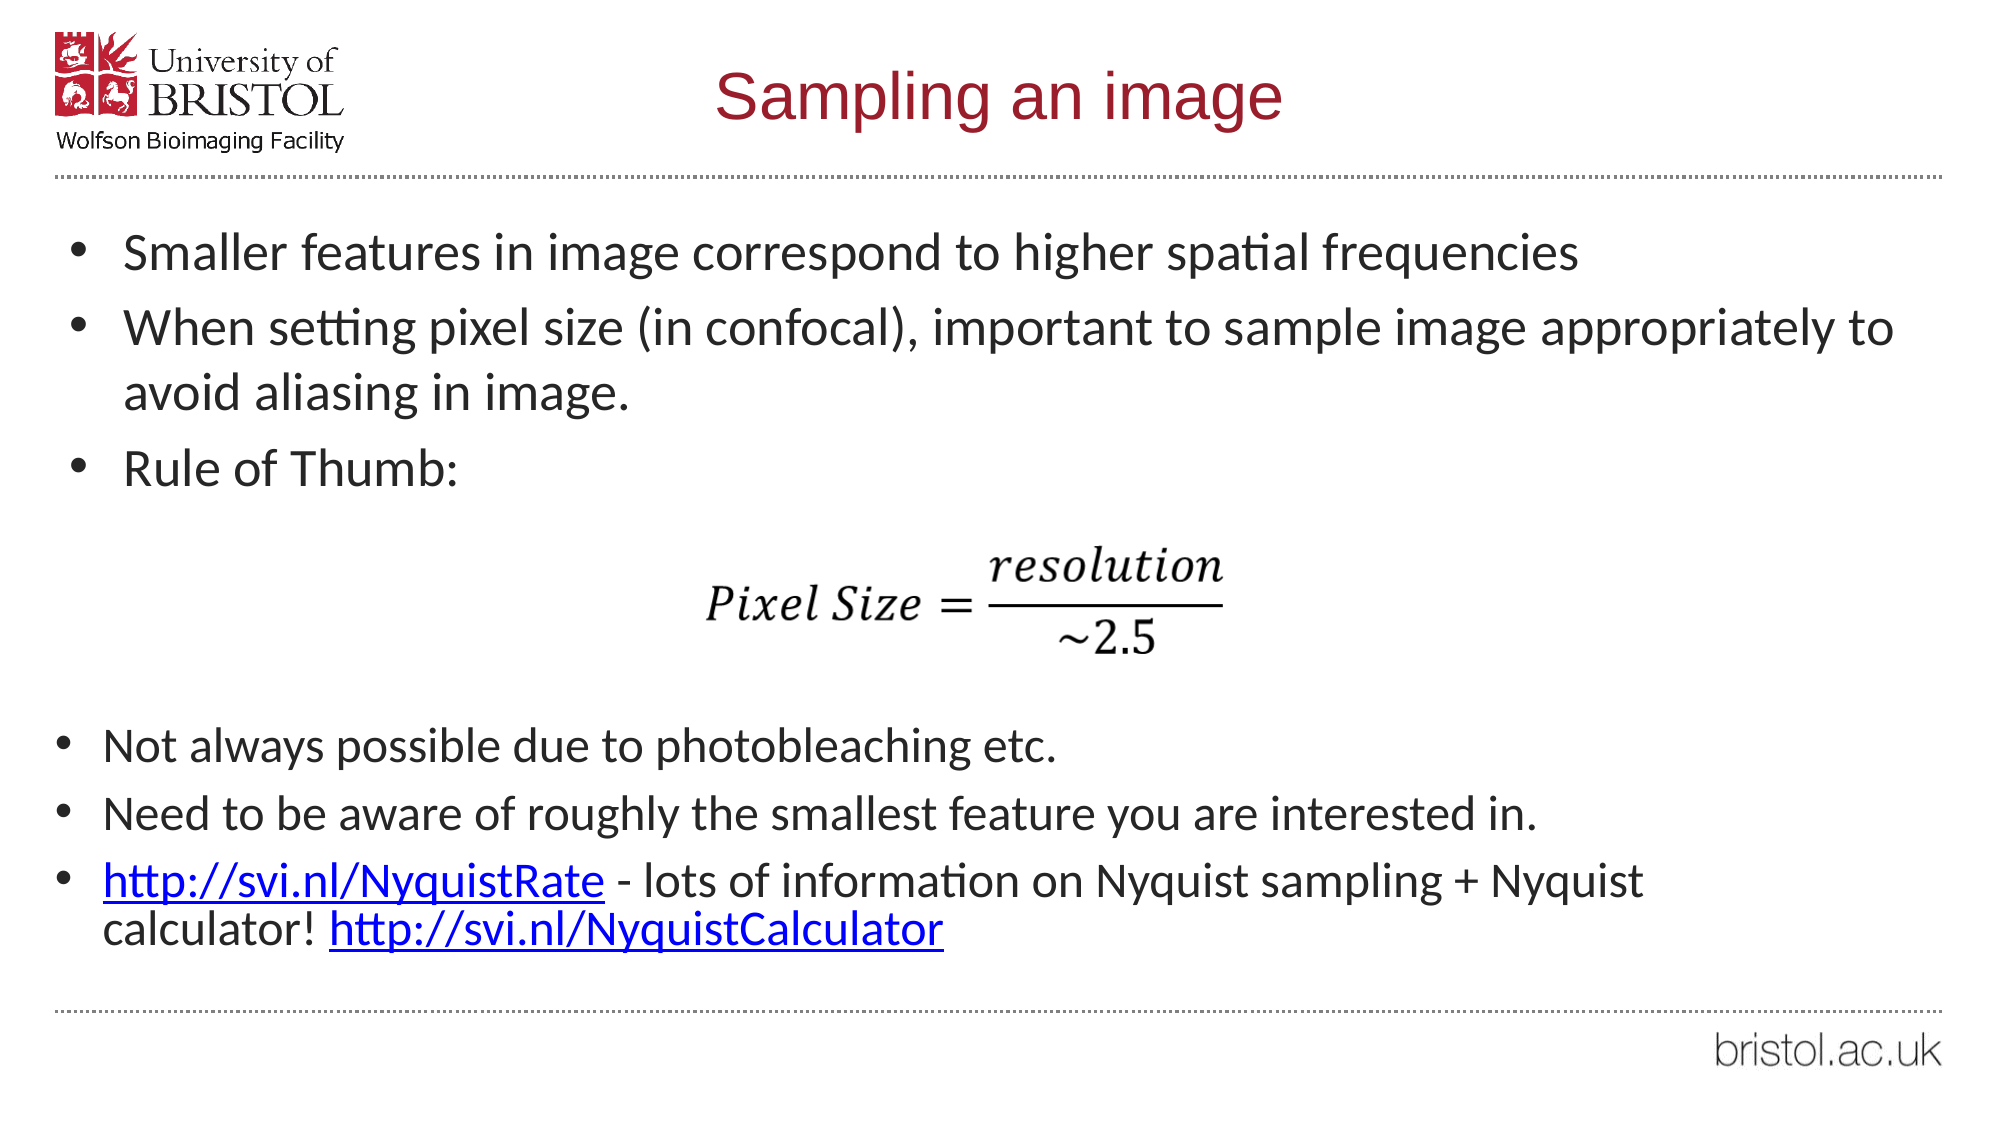

# Sampling an image
Smaller features in image correspond to higher spatial frequencies
When setting pixel size (in confocal), important to sample image appropriately to avoid aliasing in image.
Rule of Thumb:

Not always possible due to photobleaching etc.
Need to be aware of roughly the smallest feature you are interested in.
http://svi.nl/NyquistRate - lots of information on Nyquist sampling + Nyquist calculator! http://svi.nl/NyquistCalculator